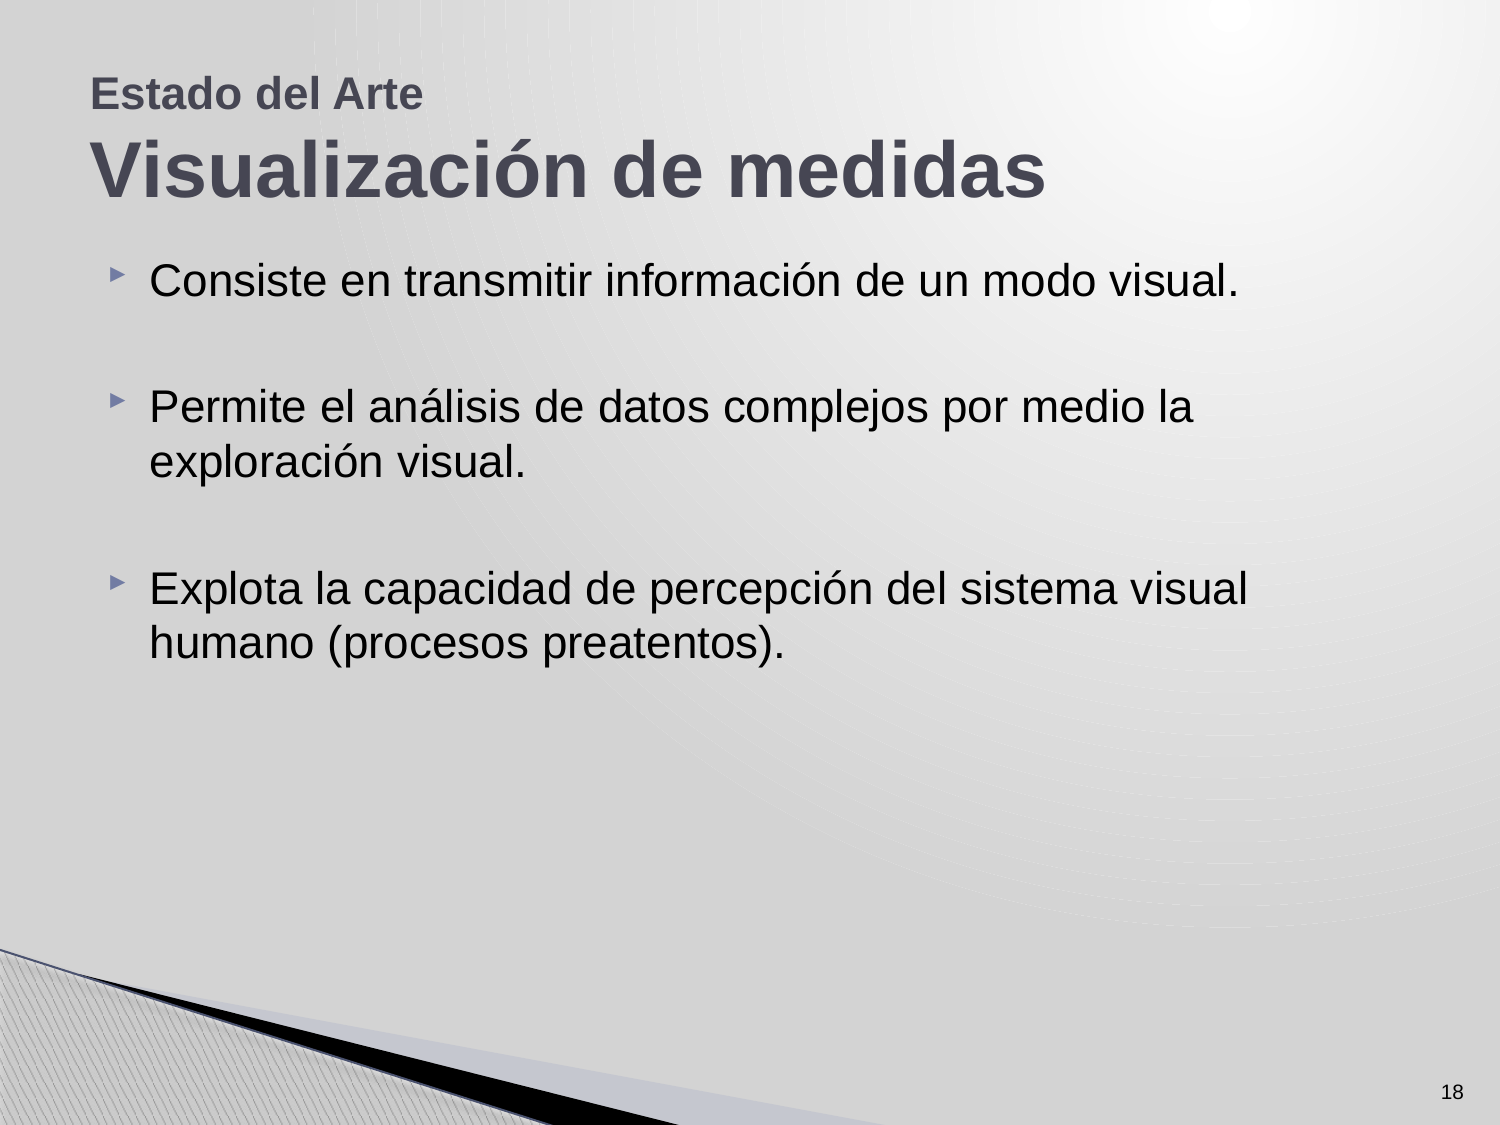

# Estado del Arte Visualización de medidas
Consiste en transmitir información de un modo visual.

Permite el análisis de datos complejos por medio la exploración visual.

Explota la capacidad de percepción del sistema visual humano (procesos preatentos).
18